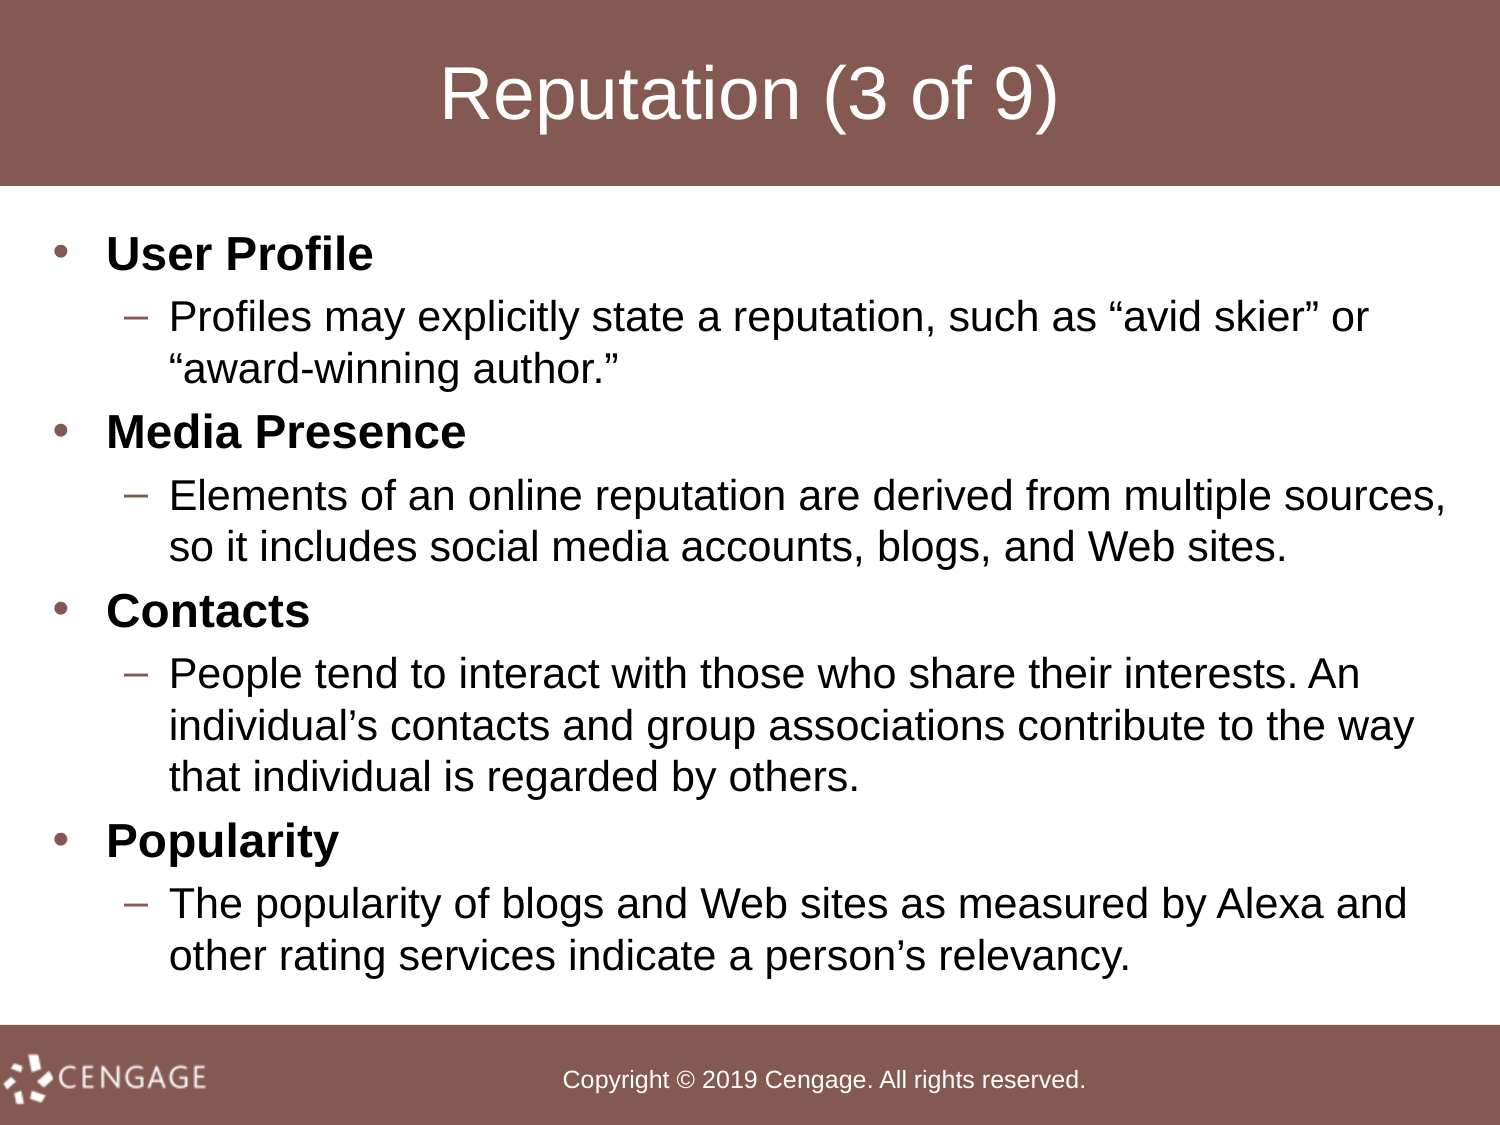

# Reputation (3 of 9)
User Profile
Profiles may explicitly state a reputation, such as “avid skier” or “award-winning author.”
Media Presence
Elements of an online reputation are derived from multiple sources, so it includes social media accounts, blogs, and Web sites.
Contacts
People tend to interact with those who share their interests. An individual’s contacts and group associations contribute to the way that individual is regarded by others.
Popularity
The popularity of blogs and Web sites as measured by Alexa and other rating services indicate a person’s relevancy.